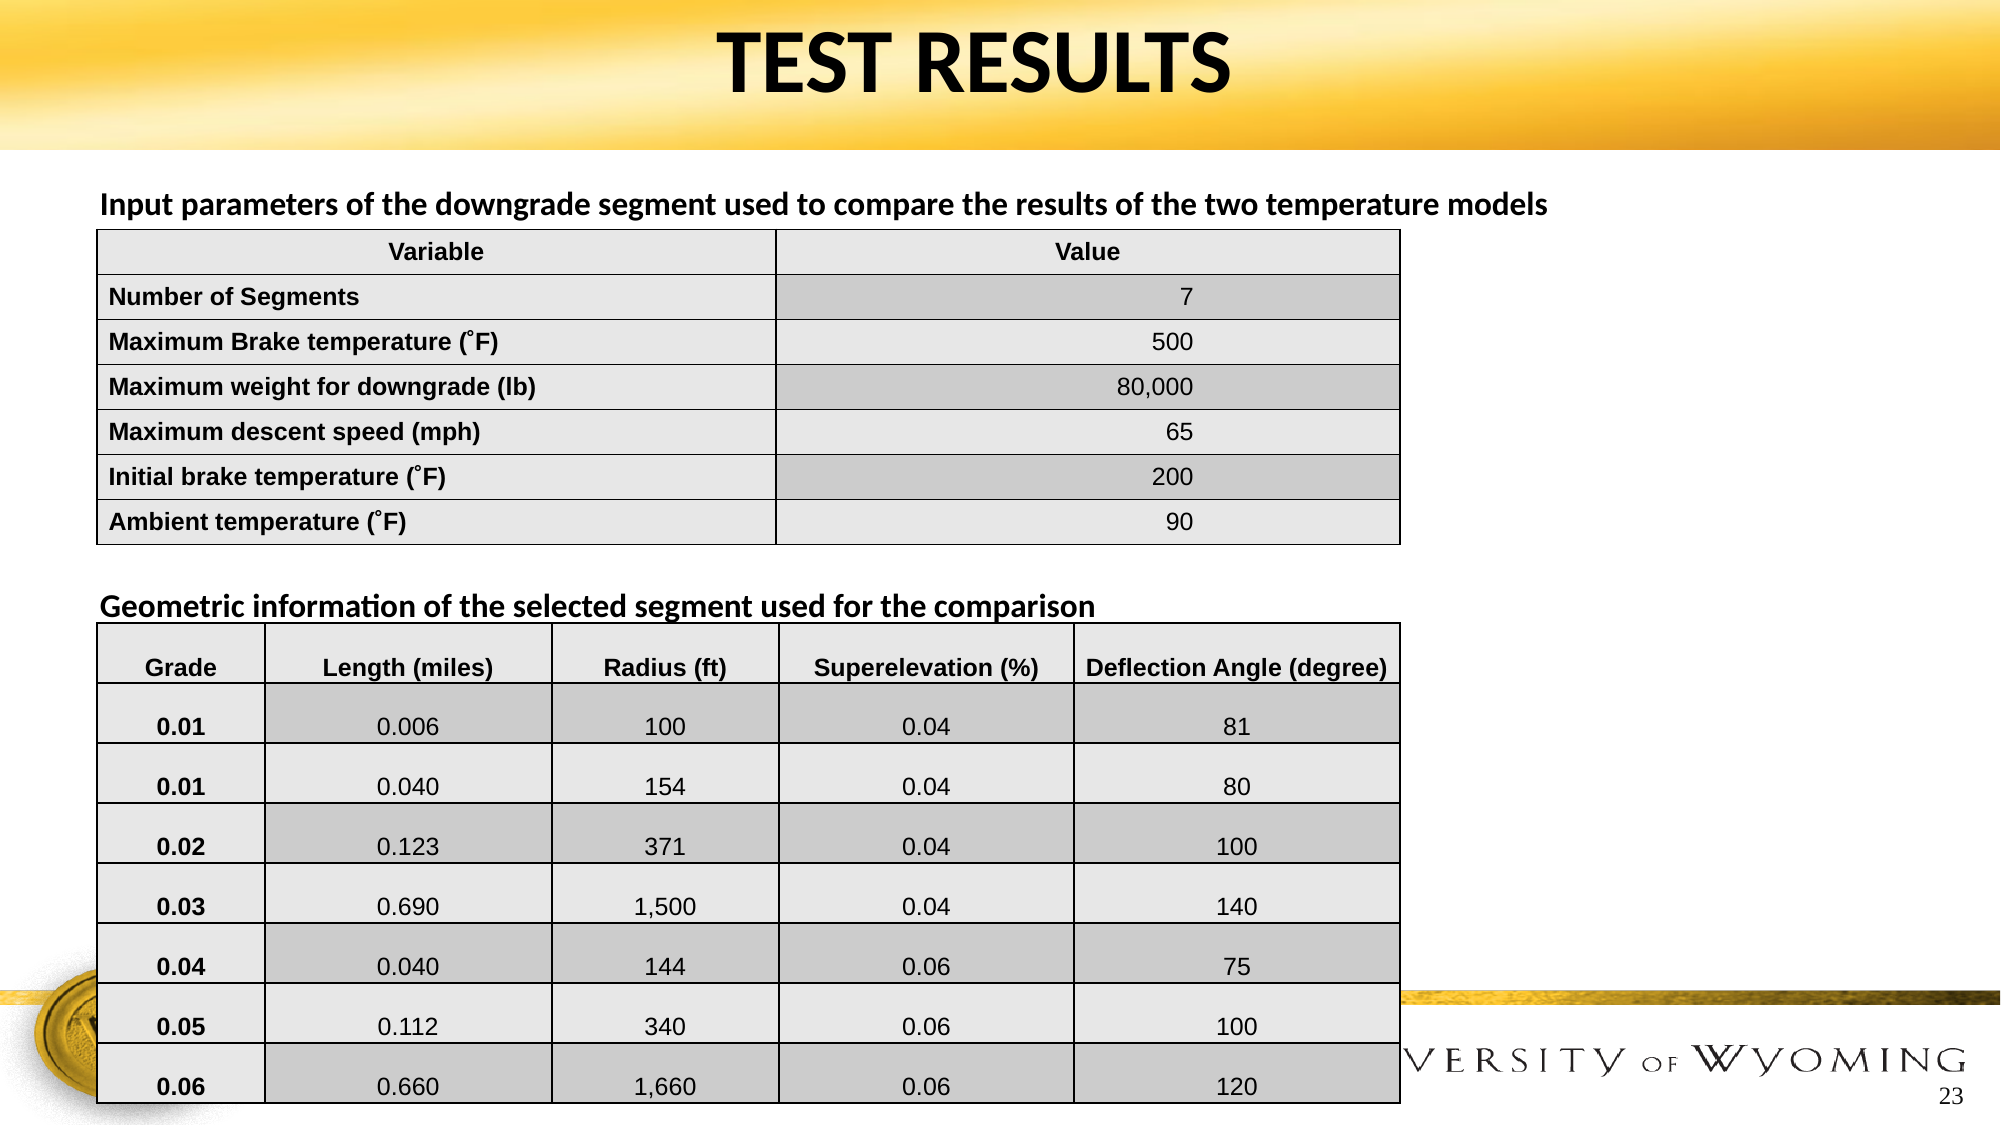

# TEST RESULTS
Input parameters of the downgrade segment used to compare the results of the two temperature models
| Variable | Value |
| --- | --- |
| Number of Segments | 7 |
| Maximum Brake temperature (˚F) | 500 |
| Maximum weight for downgrade (lb) | 80,000 |
| Maximum descent speed (mph) | 65 |
| Initial brake temperature (˚F) | 200 |
| Ambient temperature (˚F) | 90 |
Geometric information of the selected segment used for the comparison
| Grade | Length (miles) | Radius (ft) | Superelevation (%) | Deflection Angle (degree) |
| --- | --- | --- | --- | --- |
| 0.01 | 0.006 | 100 | 0.04 | 81 |
| 0.01 | 0.040 | 154 | 0.04 | 80 |
| 0.02 | 0.123 | 371 | 0.04 | 100 |
| 0.03 | 0.690 | 1,500 | 0.04 | 140 |
| 0.04 | 0.040 | 144 | 0.06 | 75 |
| 0.05 | 0.112 | 340 | 0.06 | 100 |
| 0.06 | 0.660 | 1,660 | 0.06 | 120 |